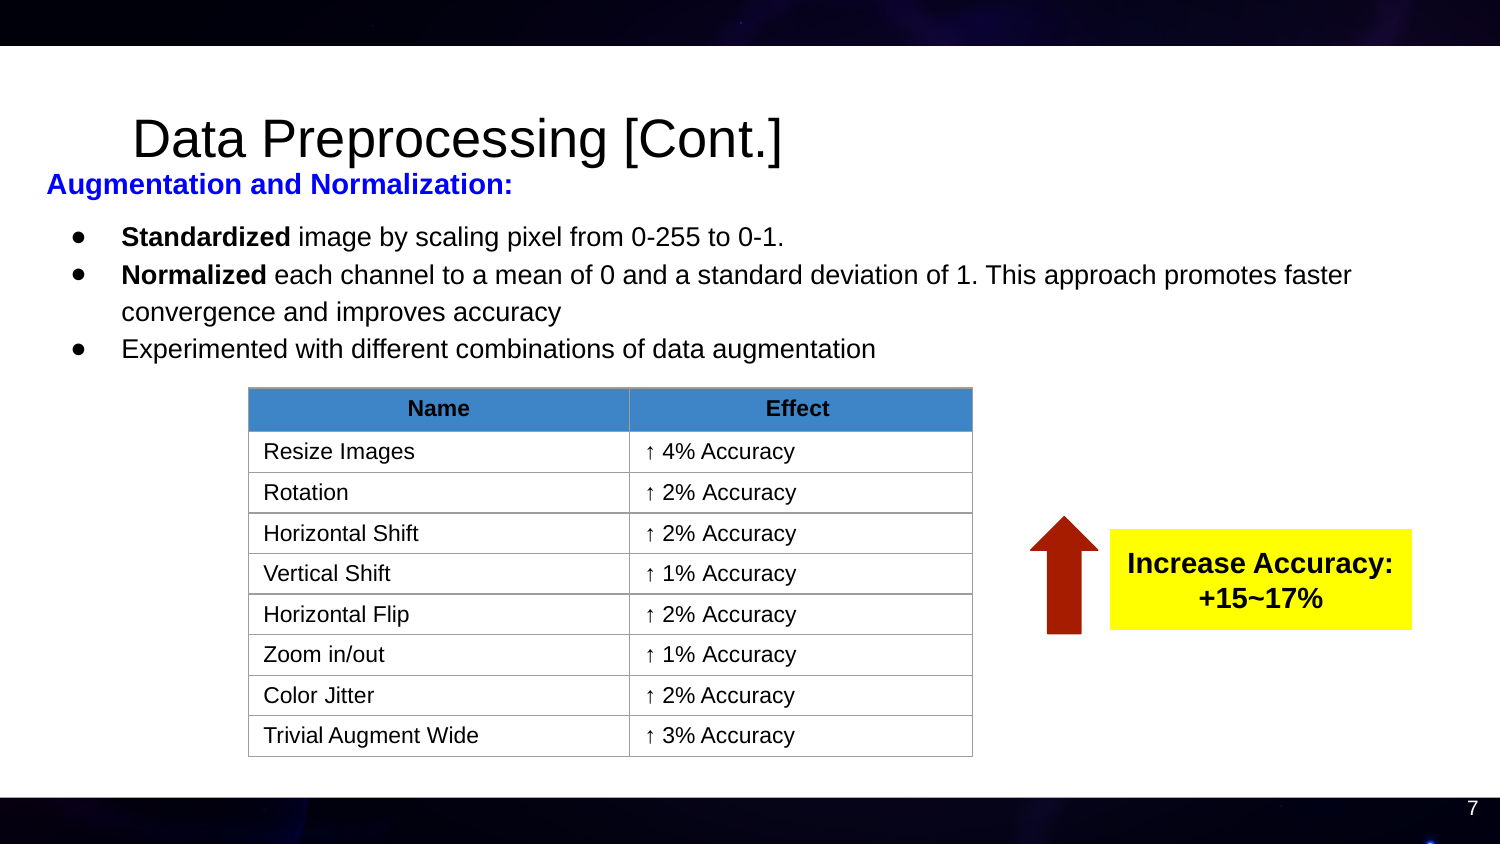

# Data Preprocessing [Cont.]
Augmentation and Normalization:

Standardized image by scaling pixel from 0-255 to 0-1.
Normalized each channel to a mean of 0 and a standard deviation of 1. This approach promotes faster convergence and improves accuracy
Experimented with different combinations of data augmentation
| Name | Effect |
| --- | --- |
| Resize Images | ­­↑ 4% Accuracy |
| Rotation | ↑ 2% Accuracy |
| Horizontal Shift | ↑ 2% Accuracy |
| Vertical Shift | ↑ 1% Accuracy |
| Horizontal Flip | ↑ 2% Accuracy |
| Zoom in/out | ↑ 1% Accuracy |
| Color Jitter | ↑ 2% Accuracy |
| Trivial Augment Wide | ↑ 3% Accuracy |

Increase Accuracy:
+15~17%
7